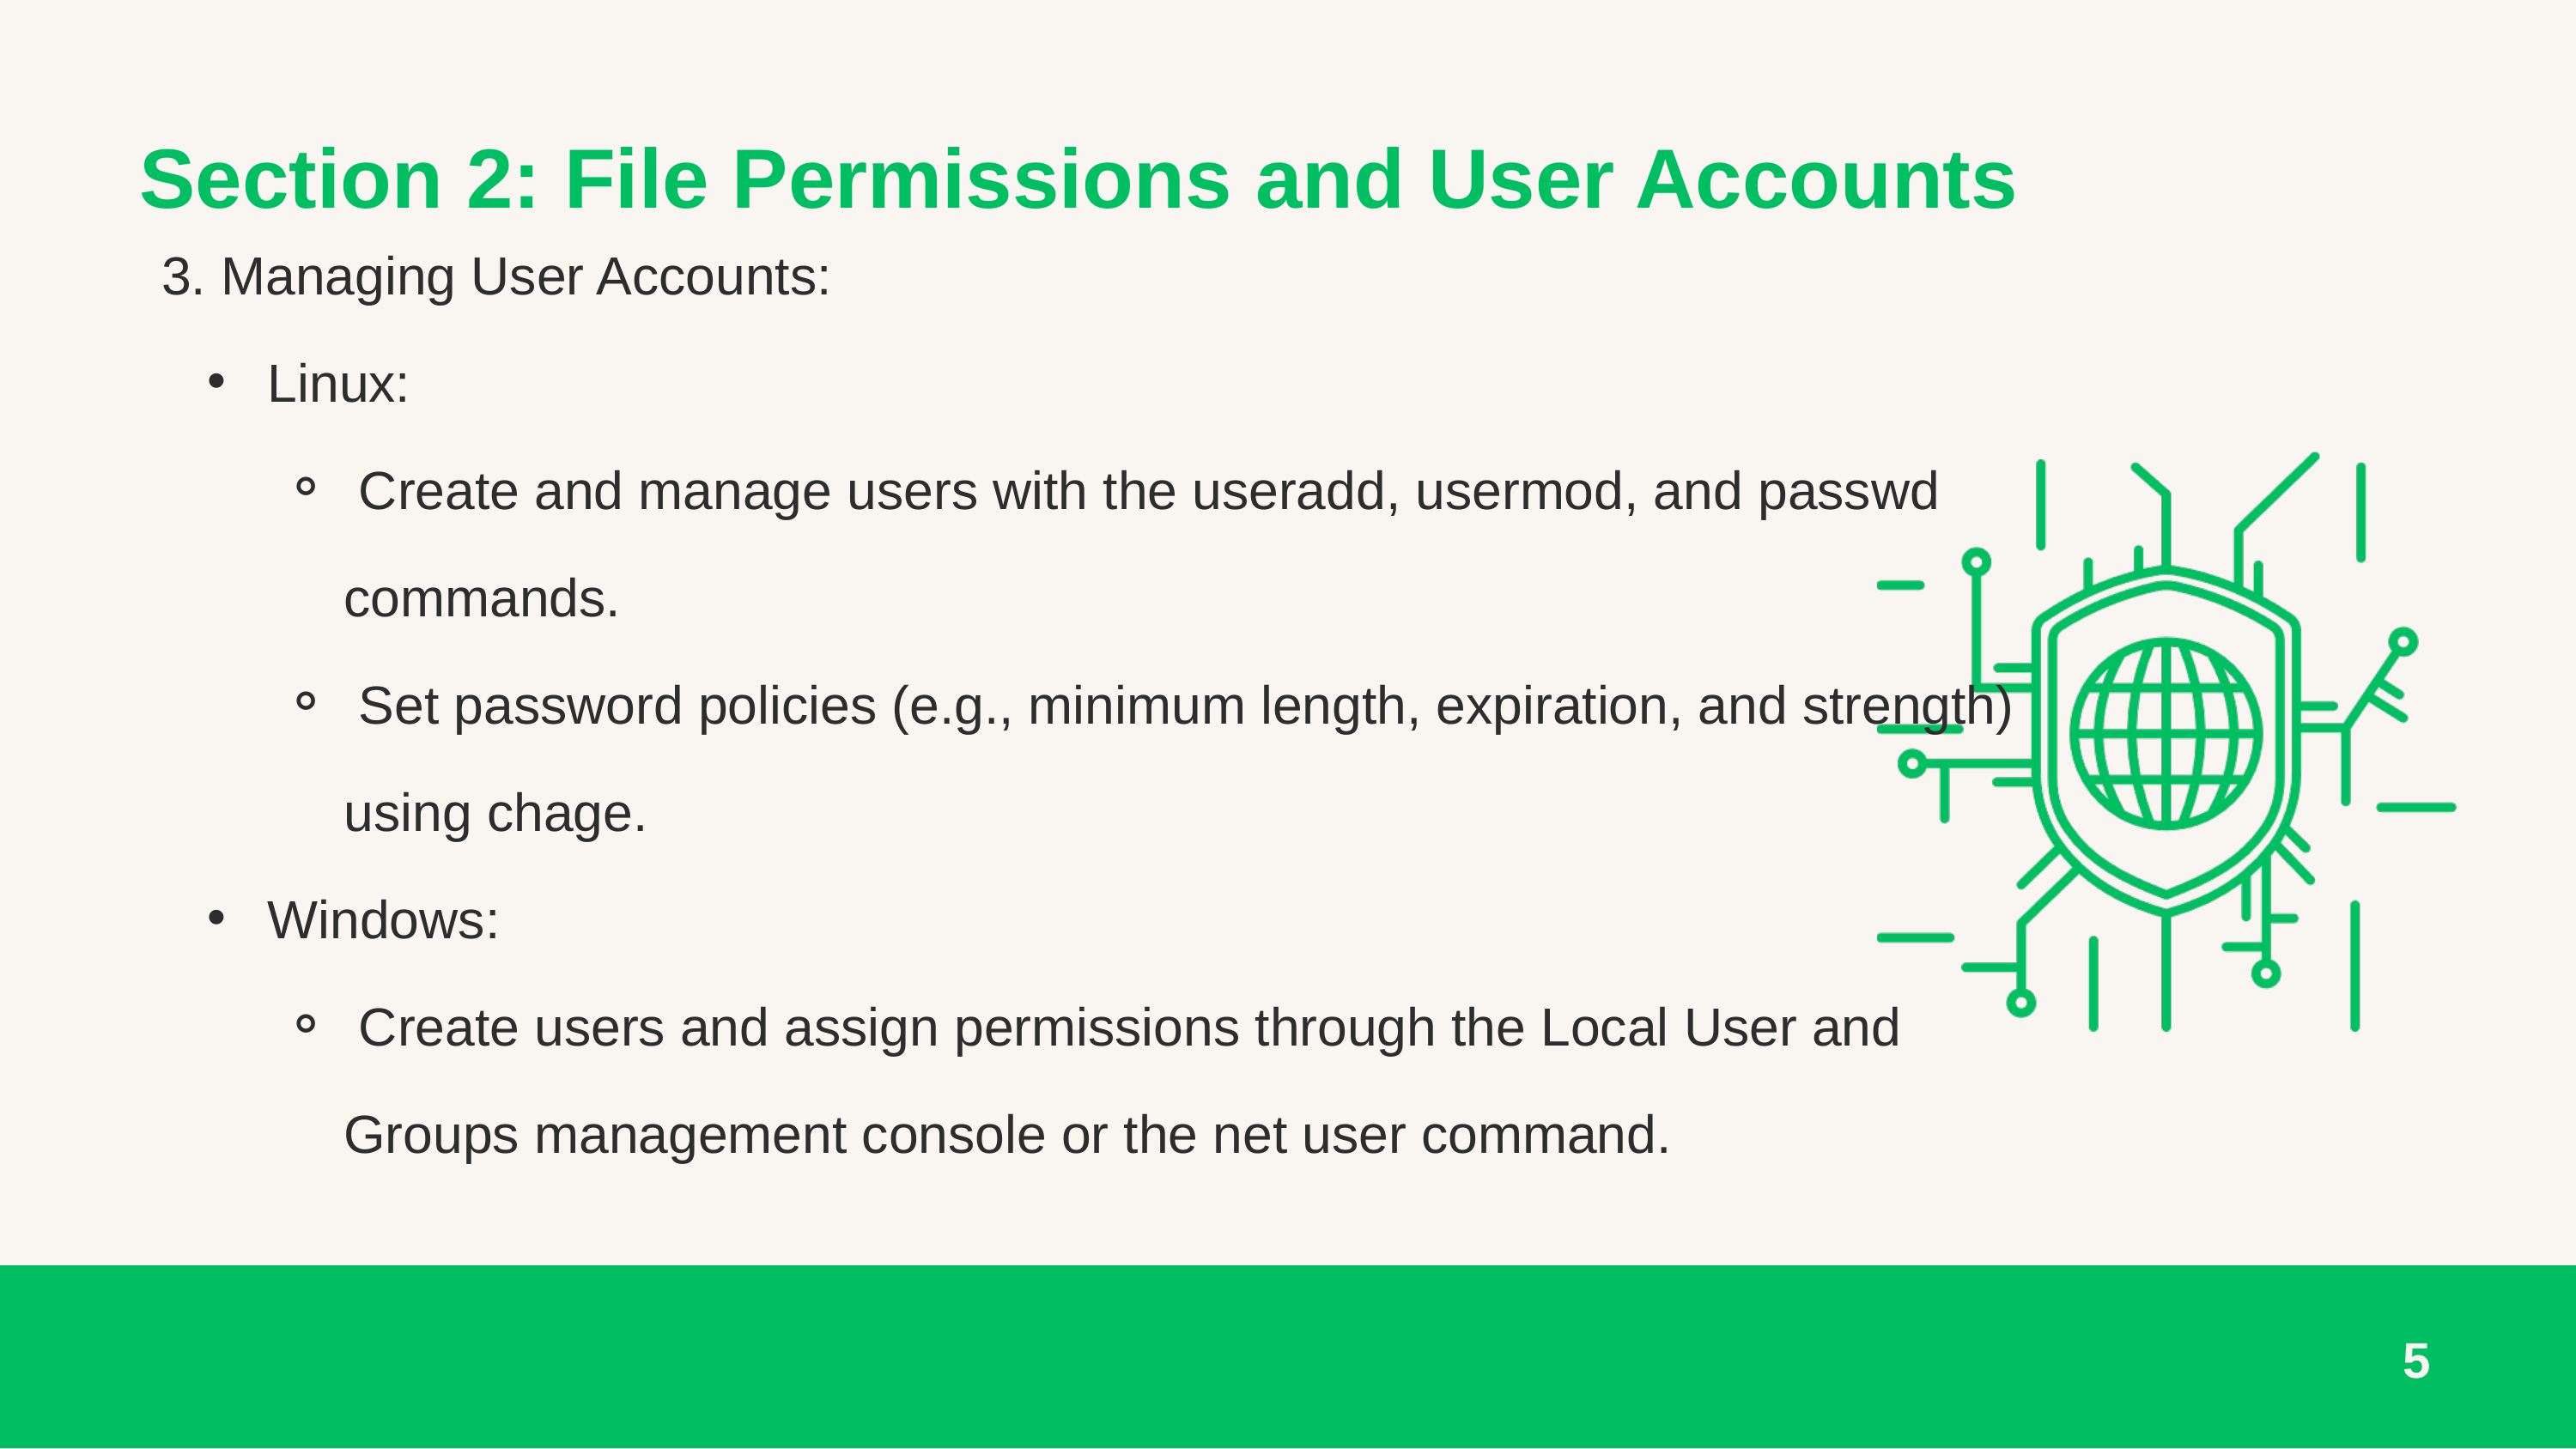

Section 2: File Permissions and User Accounts
3. Managing User Accounts:
 Linux:
 Create and manage users with the useradd, usermod, and passwd commands.
 Set password policies (e.g., minimum length, expiration, and strength) using chage.
 Windows:
 Create users and assign permissions through the Local User and Groups management console or the net user command.

5